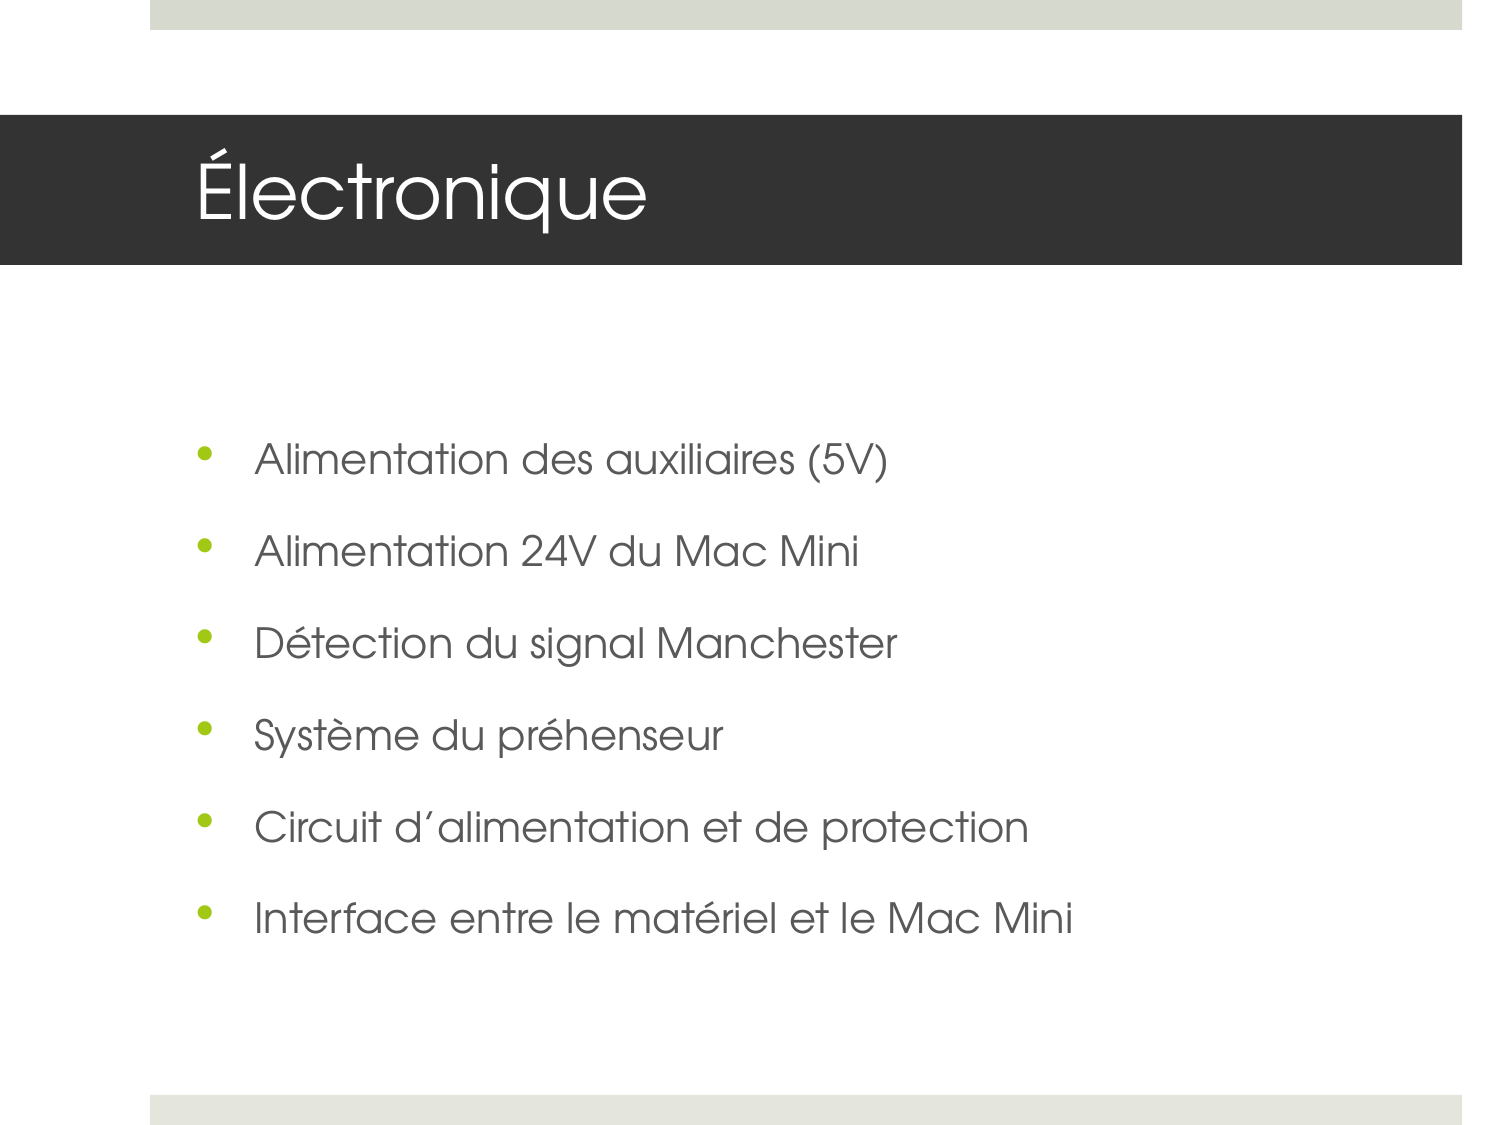

# Électronique
Alimentation des auxiliaires (5V)
Alimentation 24V du Mac Mini
Détection du signal Manchester
Système du préhenseur
Circuit d’alimentation et de protection
Interface entre le matériel et le Mac Mini